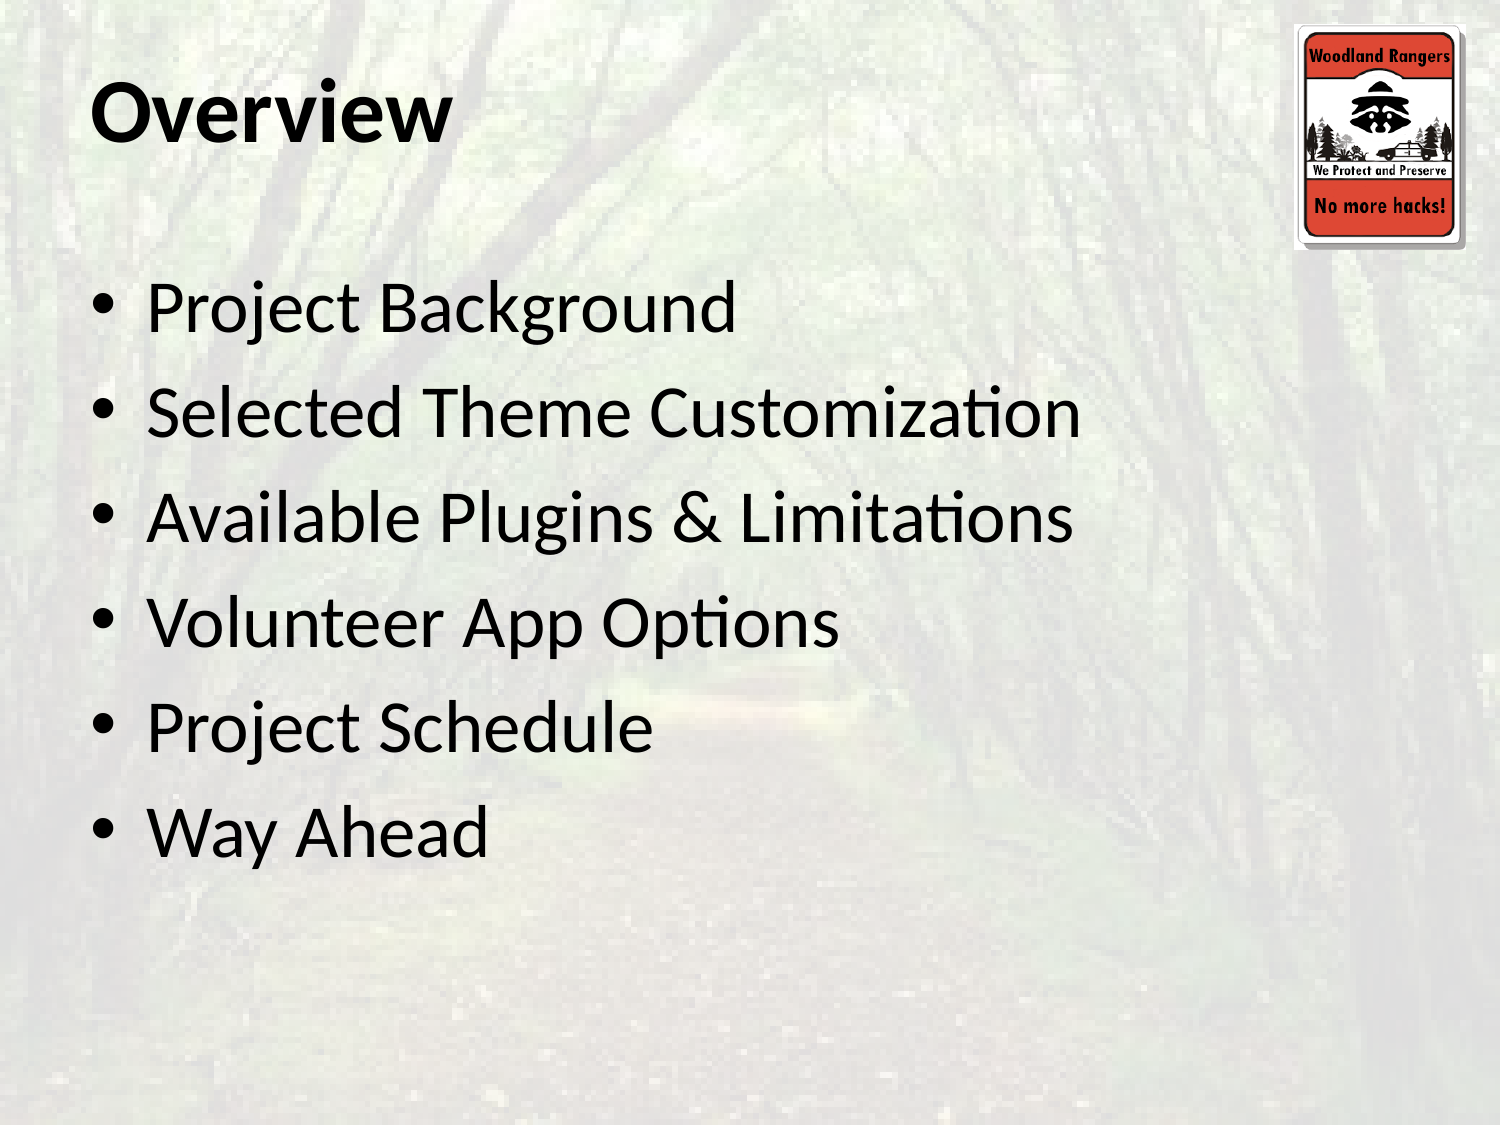

# Overview
Project Background
Selected Theme Customization
Available Plugins & Limitations
Volunteer App Options
Project Schedule
Way Ahead